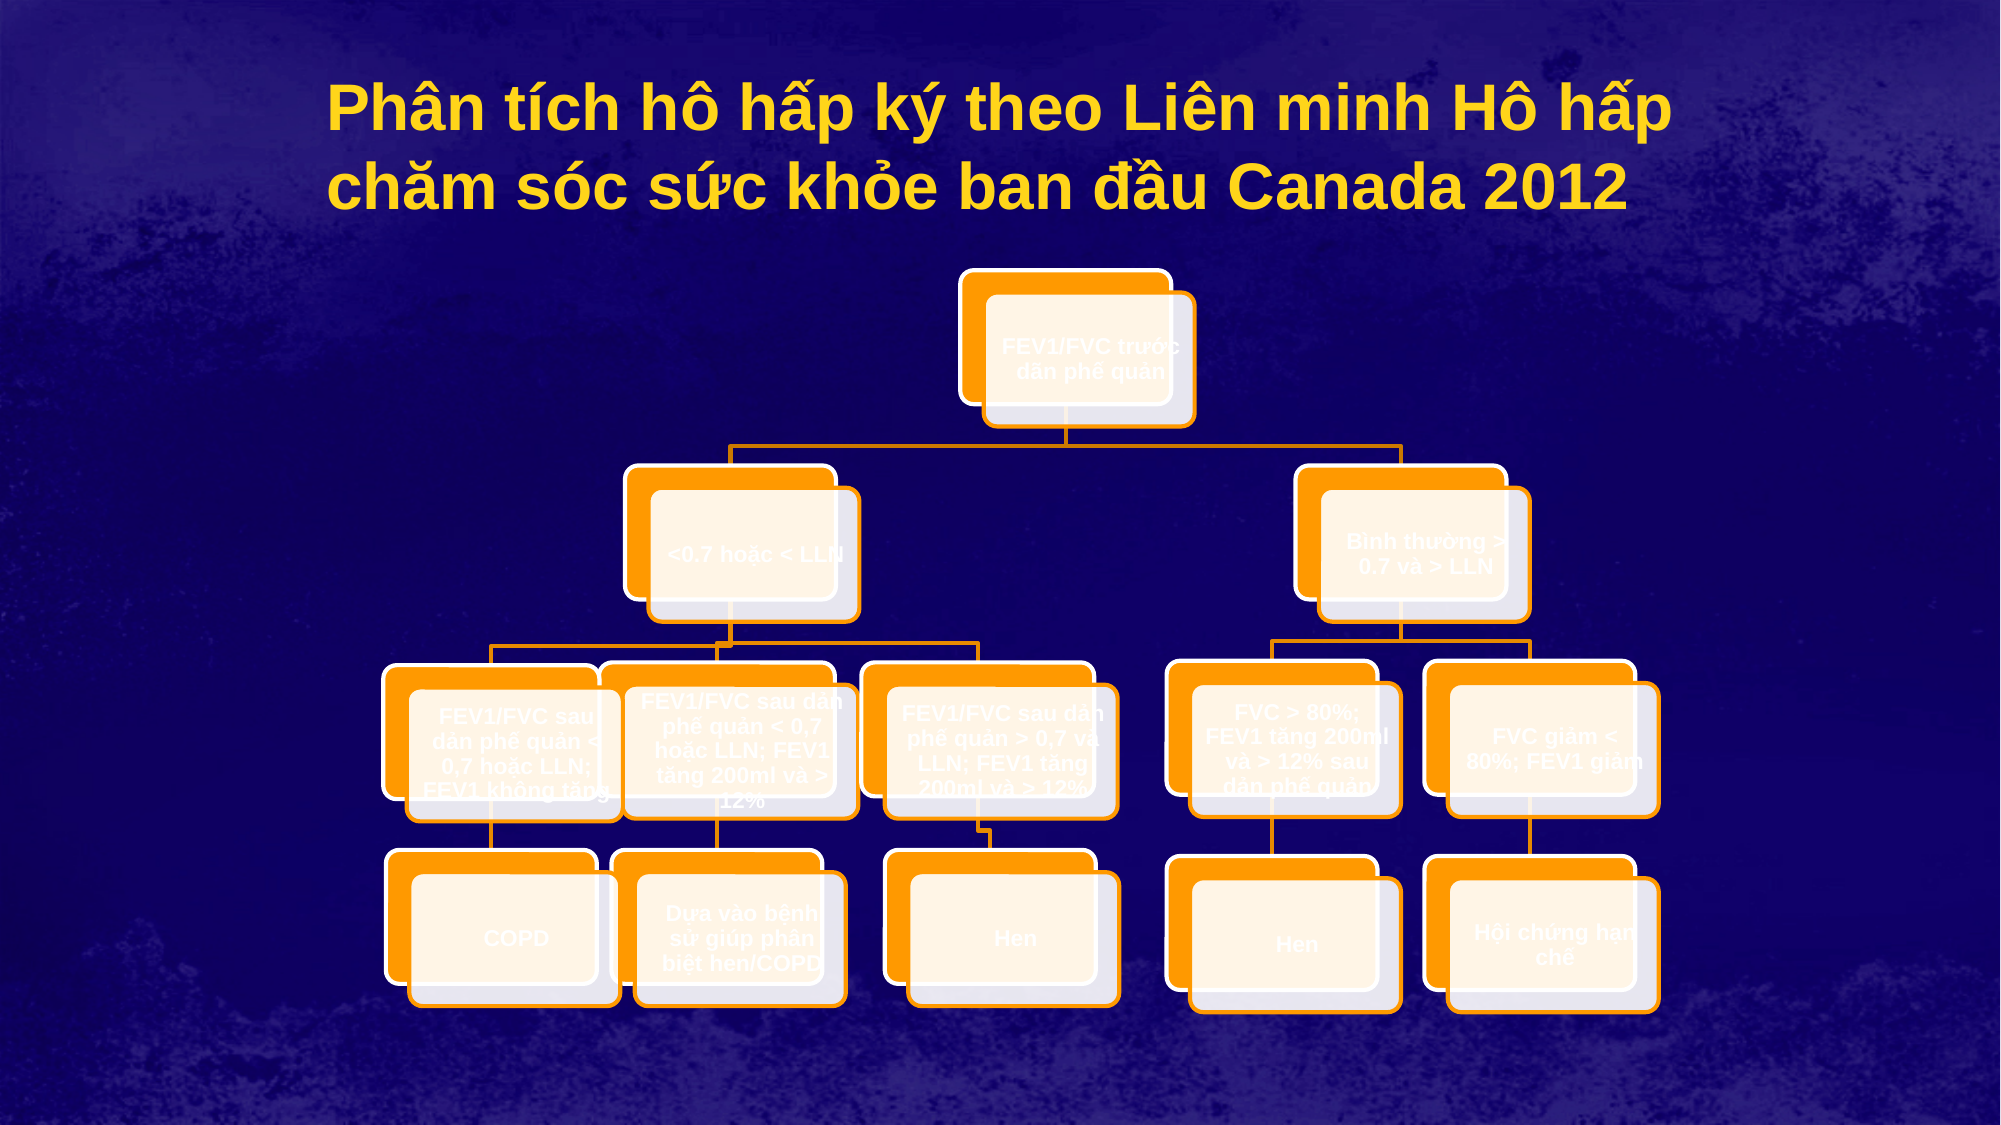

# Phân tích hô hấp ký theo Liên minh Hô hấp chăm sóc sức khỏe ban đầu Canada 2012
FEV1/FVC trước dãn phế quản
<0.7 hoặc < LLN
FEV1/FVC sau dản phế quản < 0,7 hoặc LLN; FEV1 tăng 200ml và > 12%
Dựa vào bệnh sử giúp phân biệt hen/COPD
FEV1/FVC sau dản phế quản > 0,7 và LLN; FEV1 tăng 200ml và > 12%
Hen
FEV1/FVC sau dản phế quản < 0,7 hoặc LLN; FEV1 không tăng
COPD
Bình thường > 0.7 và > LLN
FVC > 80%; FEV1 tăng 200ml và > 12% sau dản phế quản
Hen
FVC giảm < 80%; FEV1 giảm
Hội chứng hạn chế